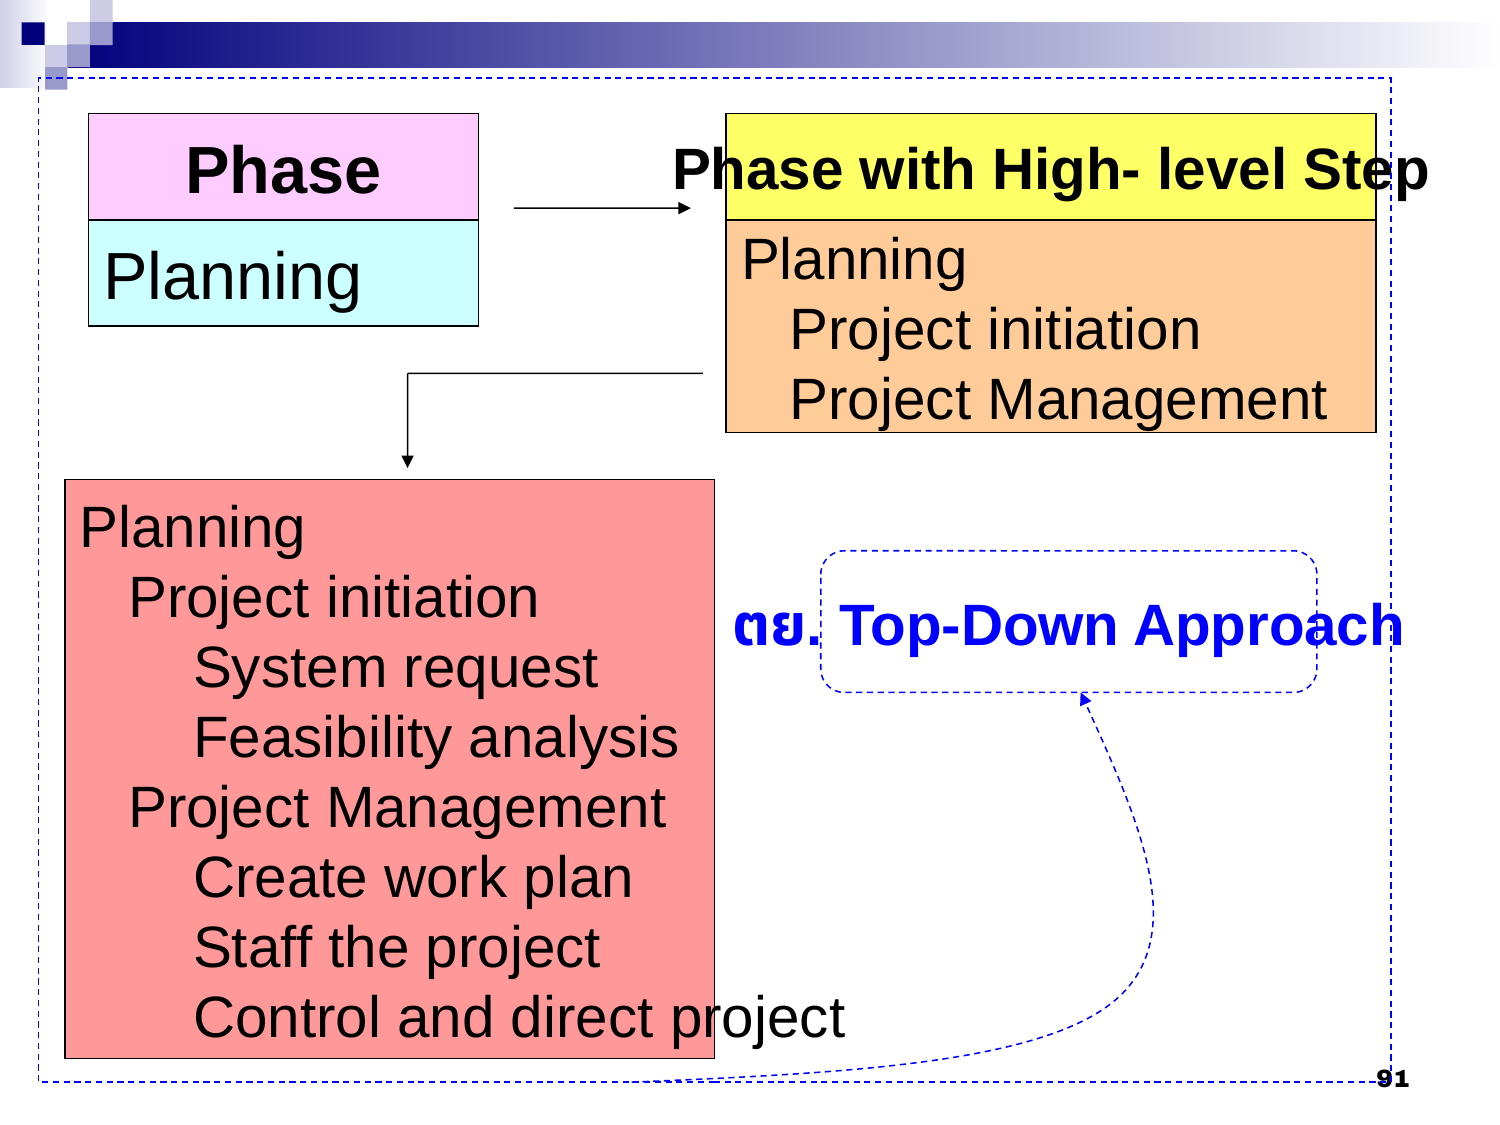

Phase
Phase with High- level Step

Planning
Planning
   Project initiation
   Project Management

Planning
   Project initiation
       System request
       Feasibility analysis
   Project Management
       Create work plan
       Staff the project
       Control and direct project
ตย. Top-Down Approach

91